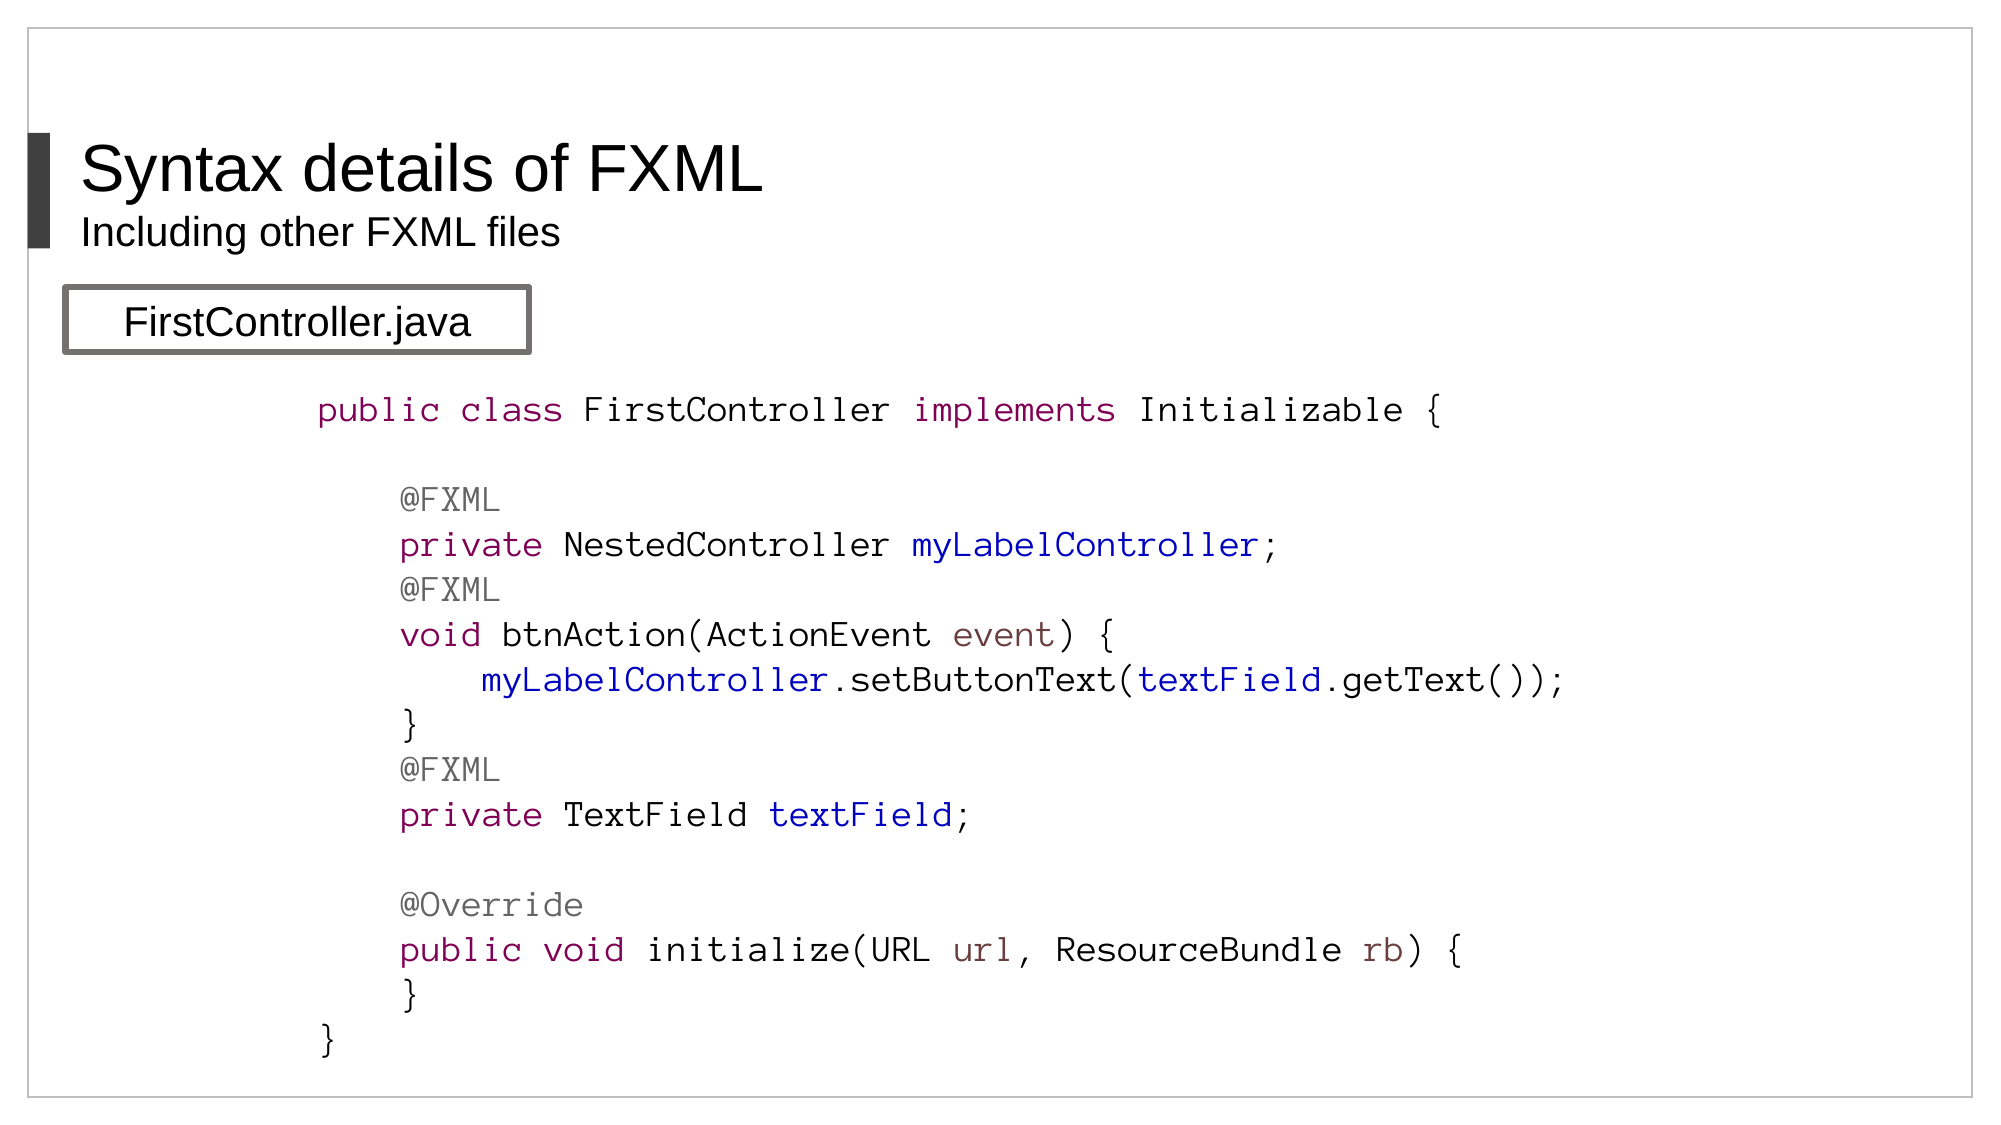

Syntax details of FXML
Including other FXML files

FirstController.java
public class FirstController implements Initializable {

    @FXML
    private NestedController myLabelController;
    @FXML
    void btnAction(ActionEvent event) {
        myLabelController.setButtonText(textField.getText());
    }
    @FXML
    private TextField textField;

    @Override
    public void initialize(URL url, ResourceBundle rb) {
    }
}